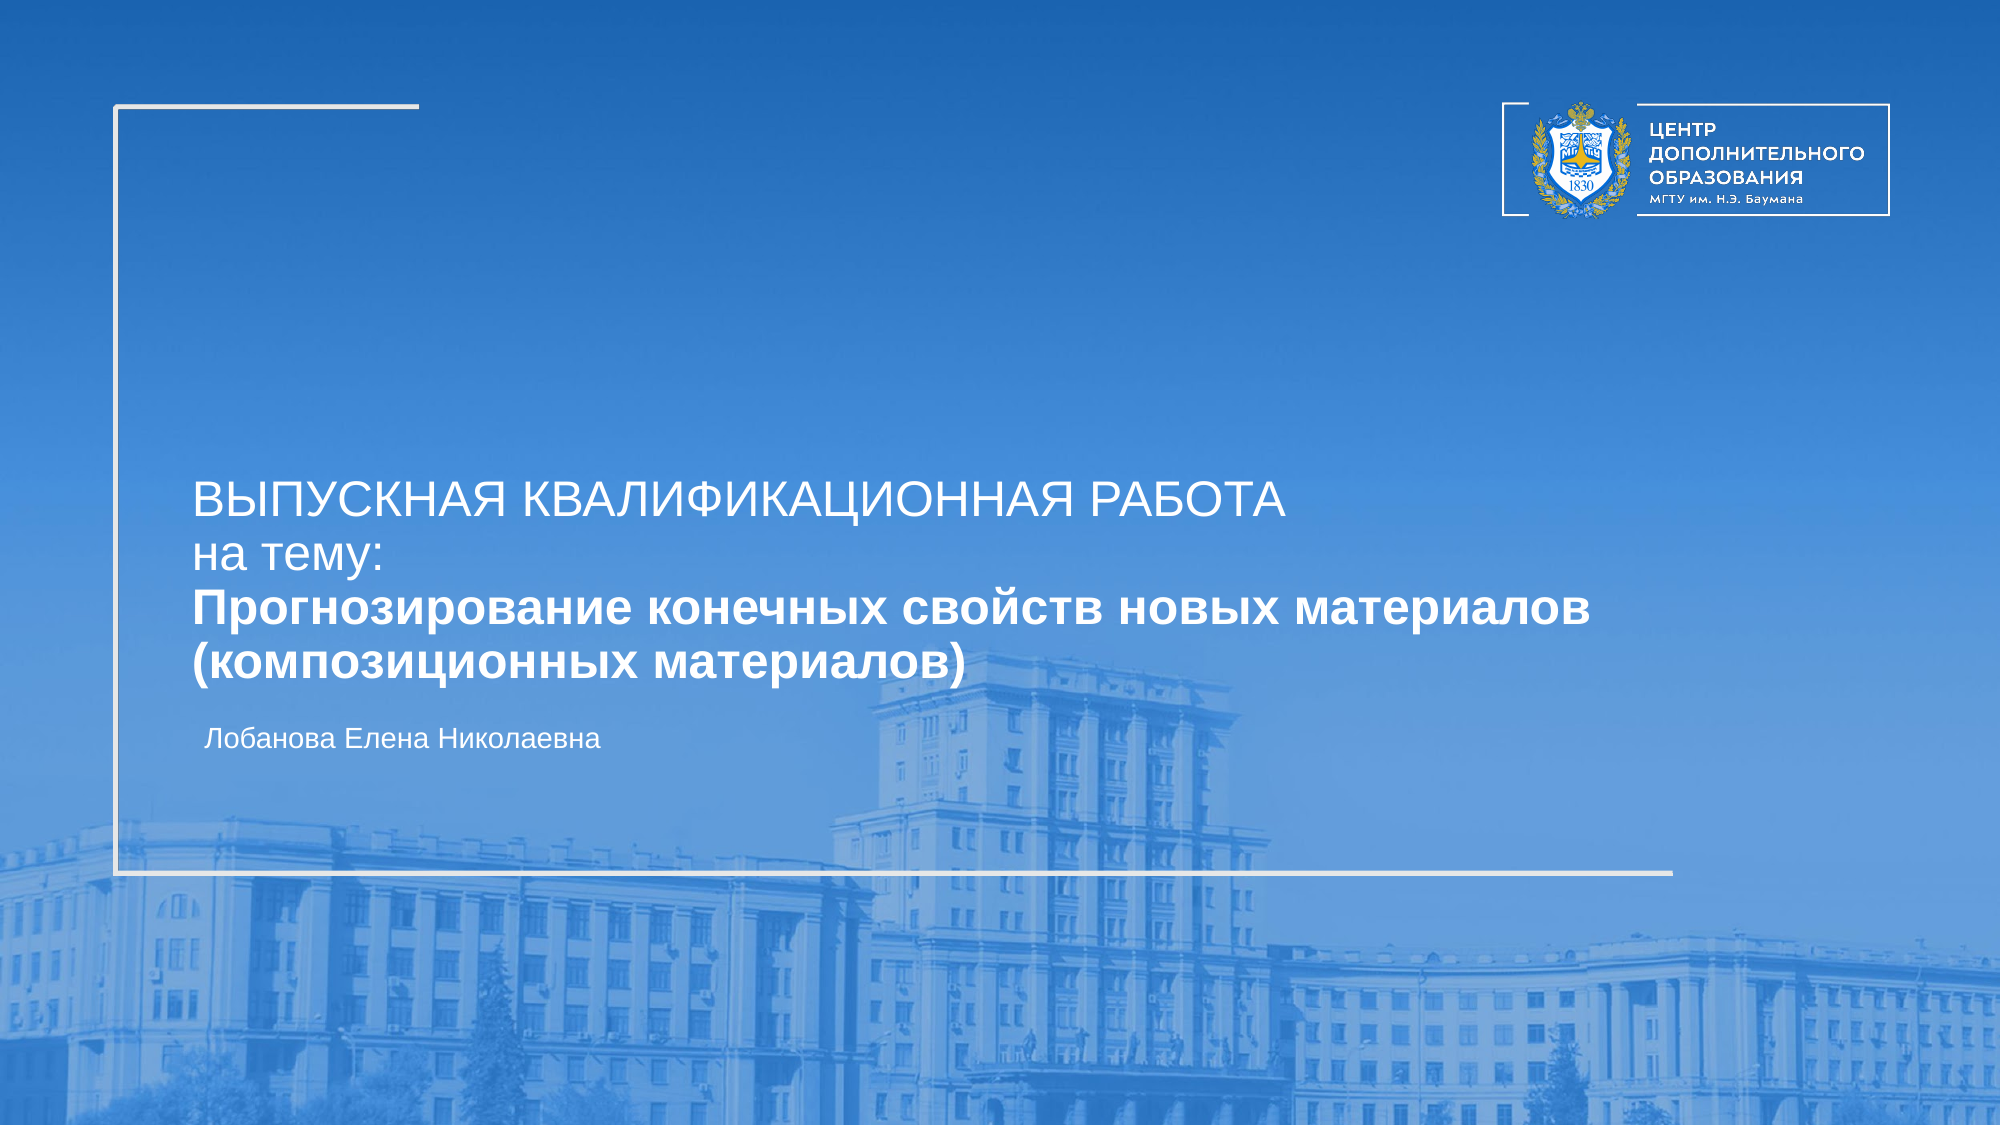

# ВЫПУСКНАЯ КВАЛИФИКАЦИОННАЯ РАБОТА на тему: Прогнозирование конечных свойств новых материалов (композиционных материалов)
Лобанова Елена Николаевна